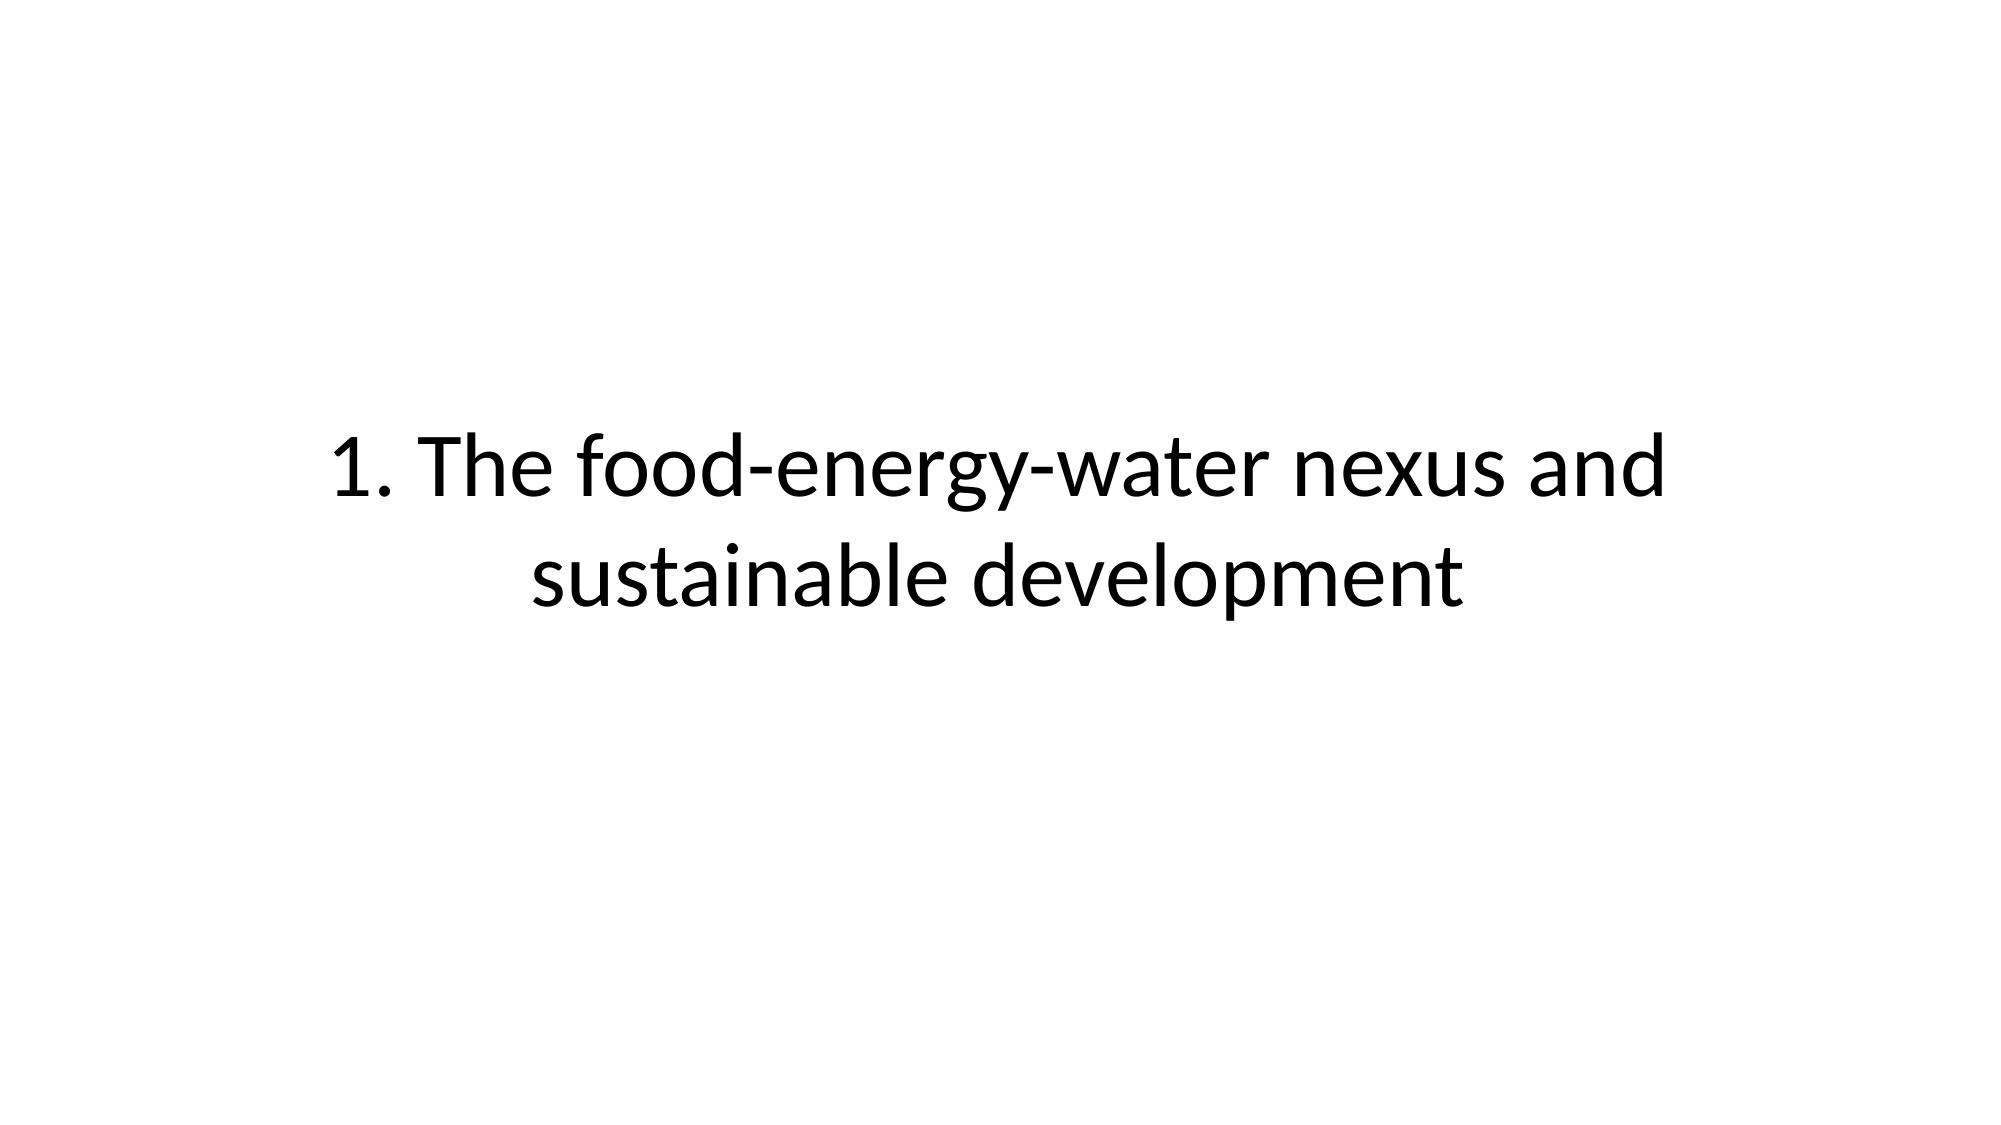

1. The food-energy-water nexus and sustainable development